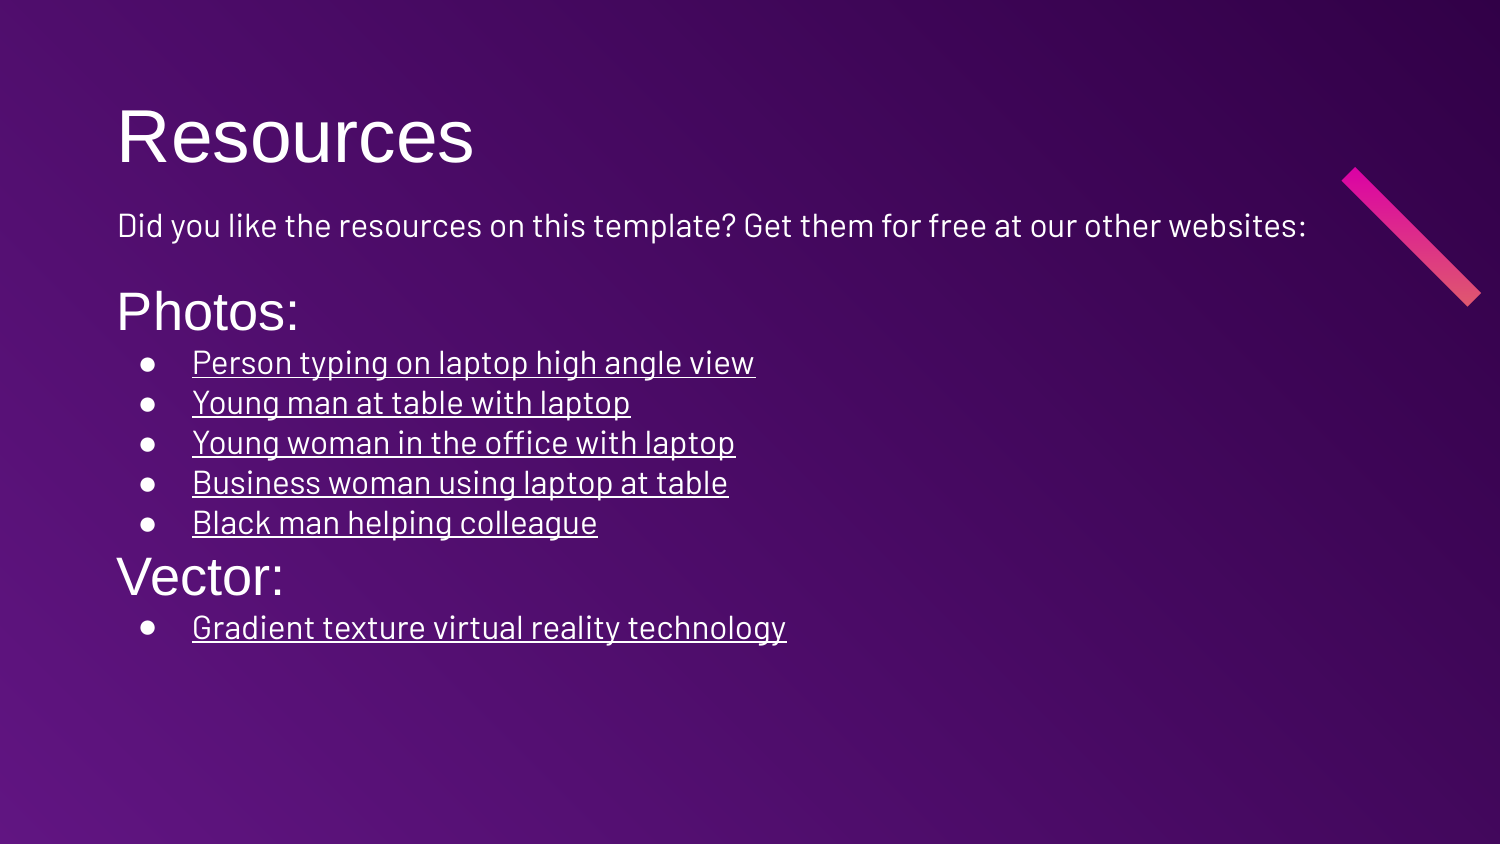

# Resources
Did you like the resources on this template? Get them for free at our other websites:

Photos:
Person typing on laptop high angle view
Young man at table with laptop
Young woman in the office with laptop
Business woman using laptop at table
Black man helping colleague
Vector:
Gradient texture virtual reality technology